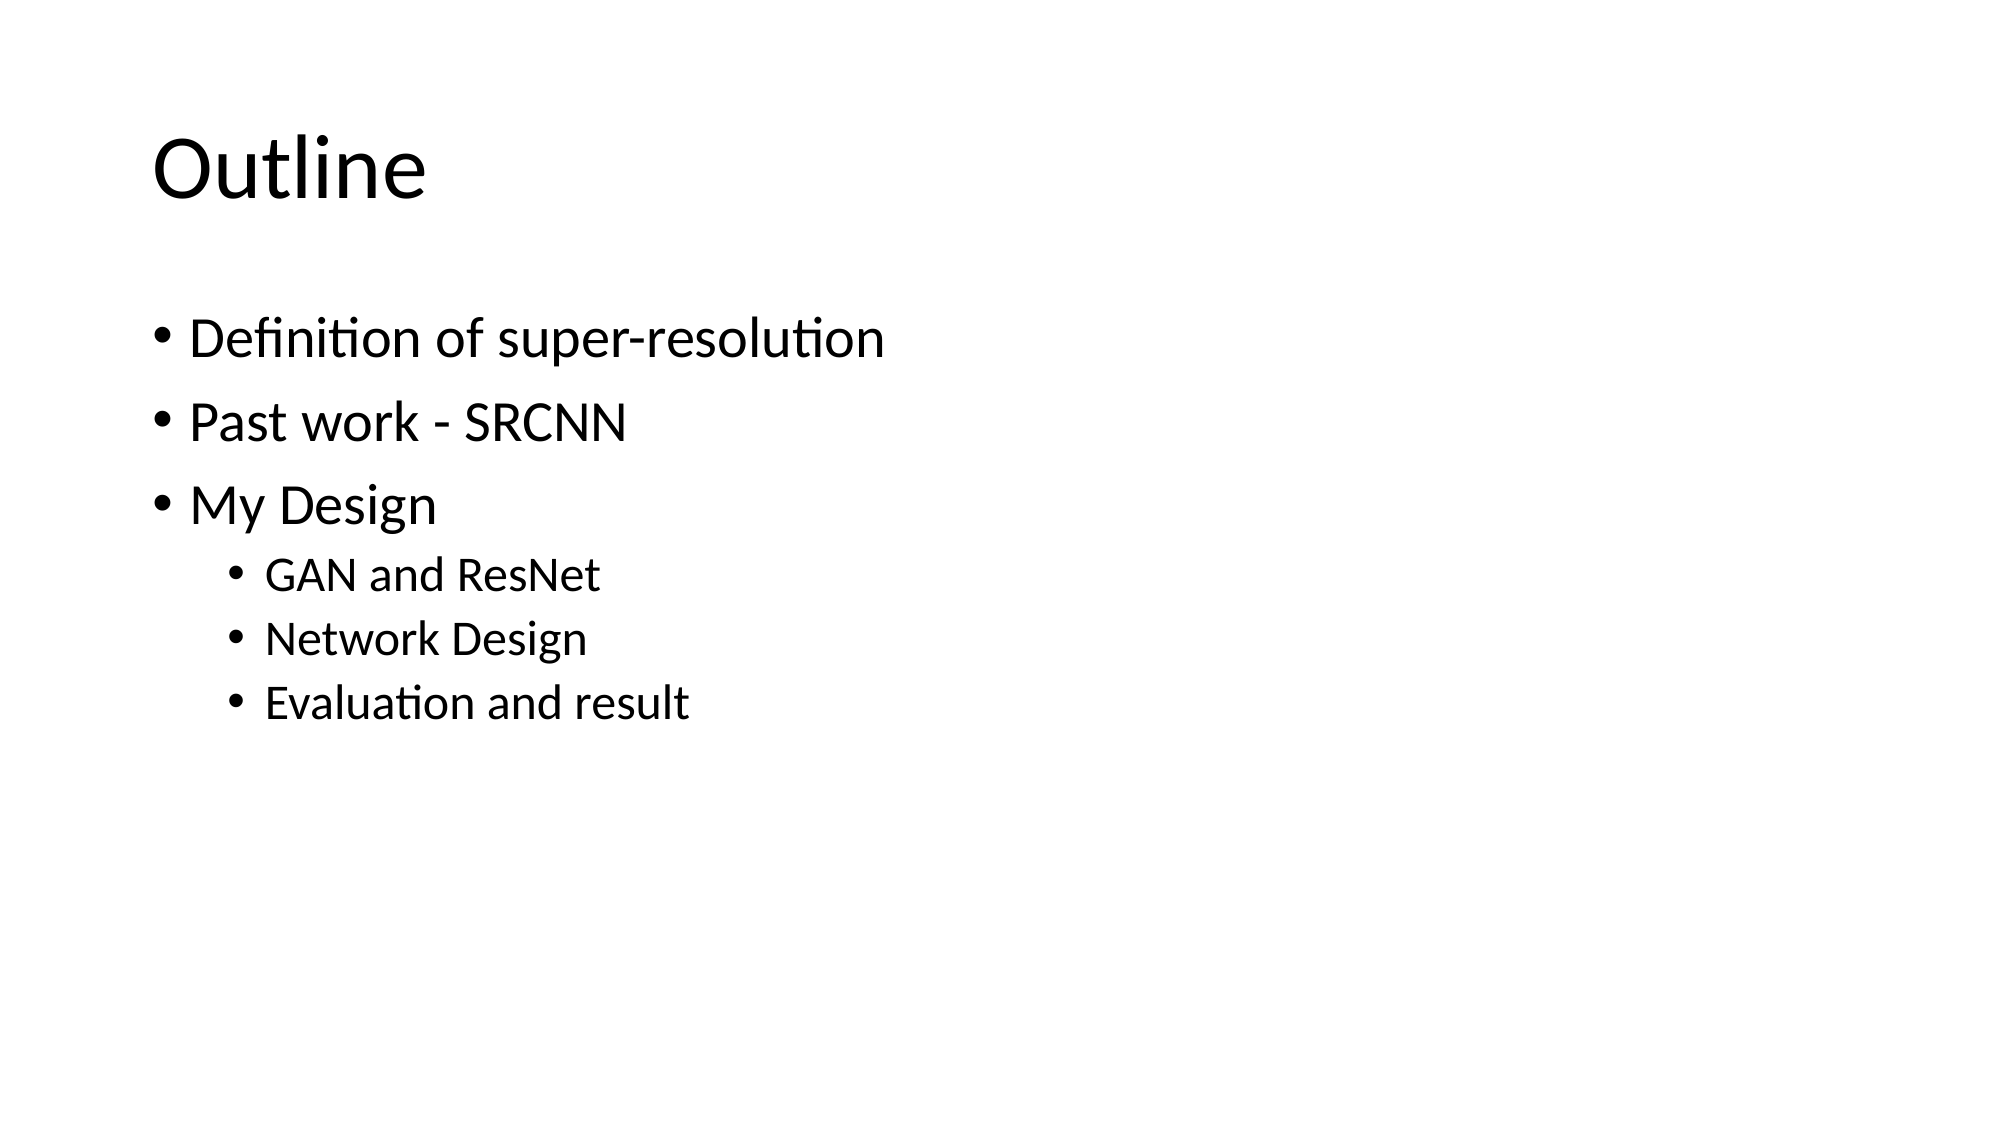

# Outline
Definition of super-resolution
Past work - SRCNN
My Design
GAN and ResNet
Network Design
Evaluation and result